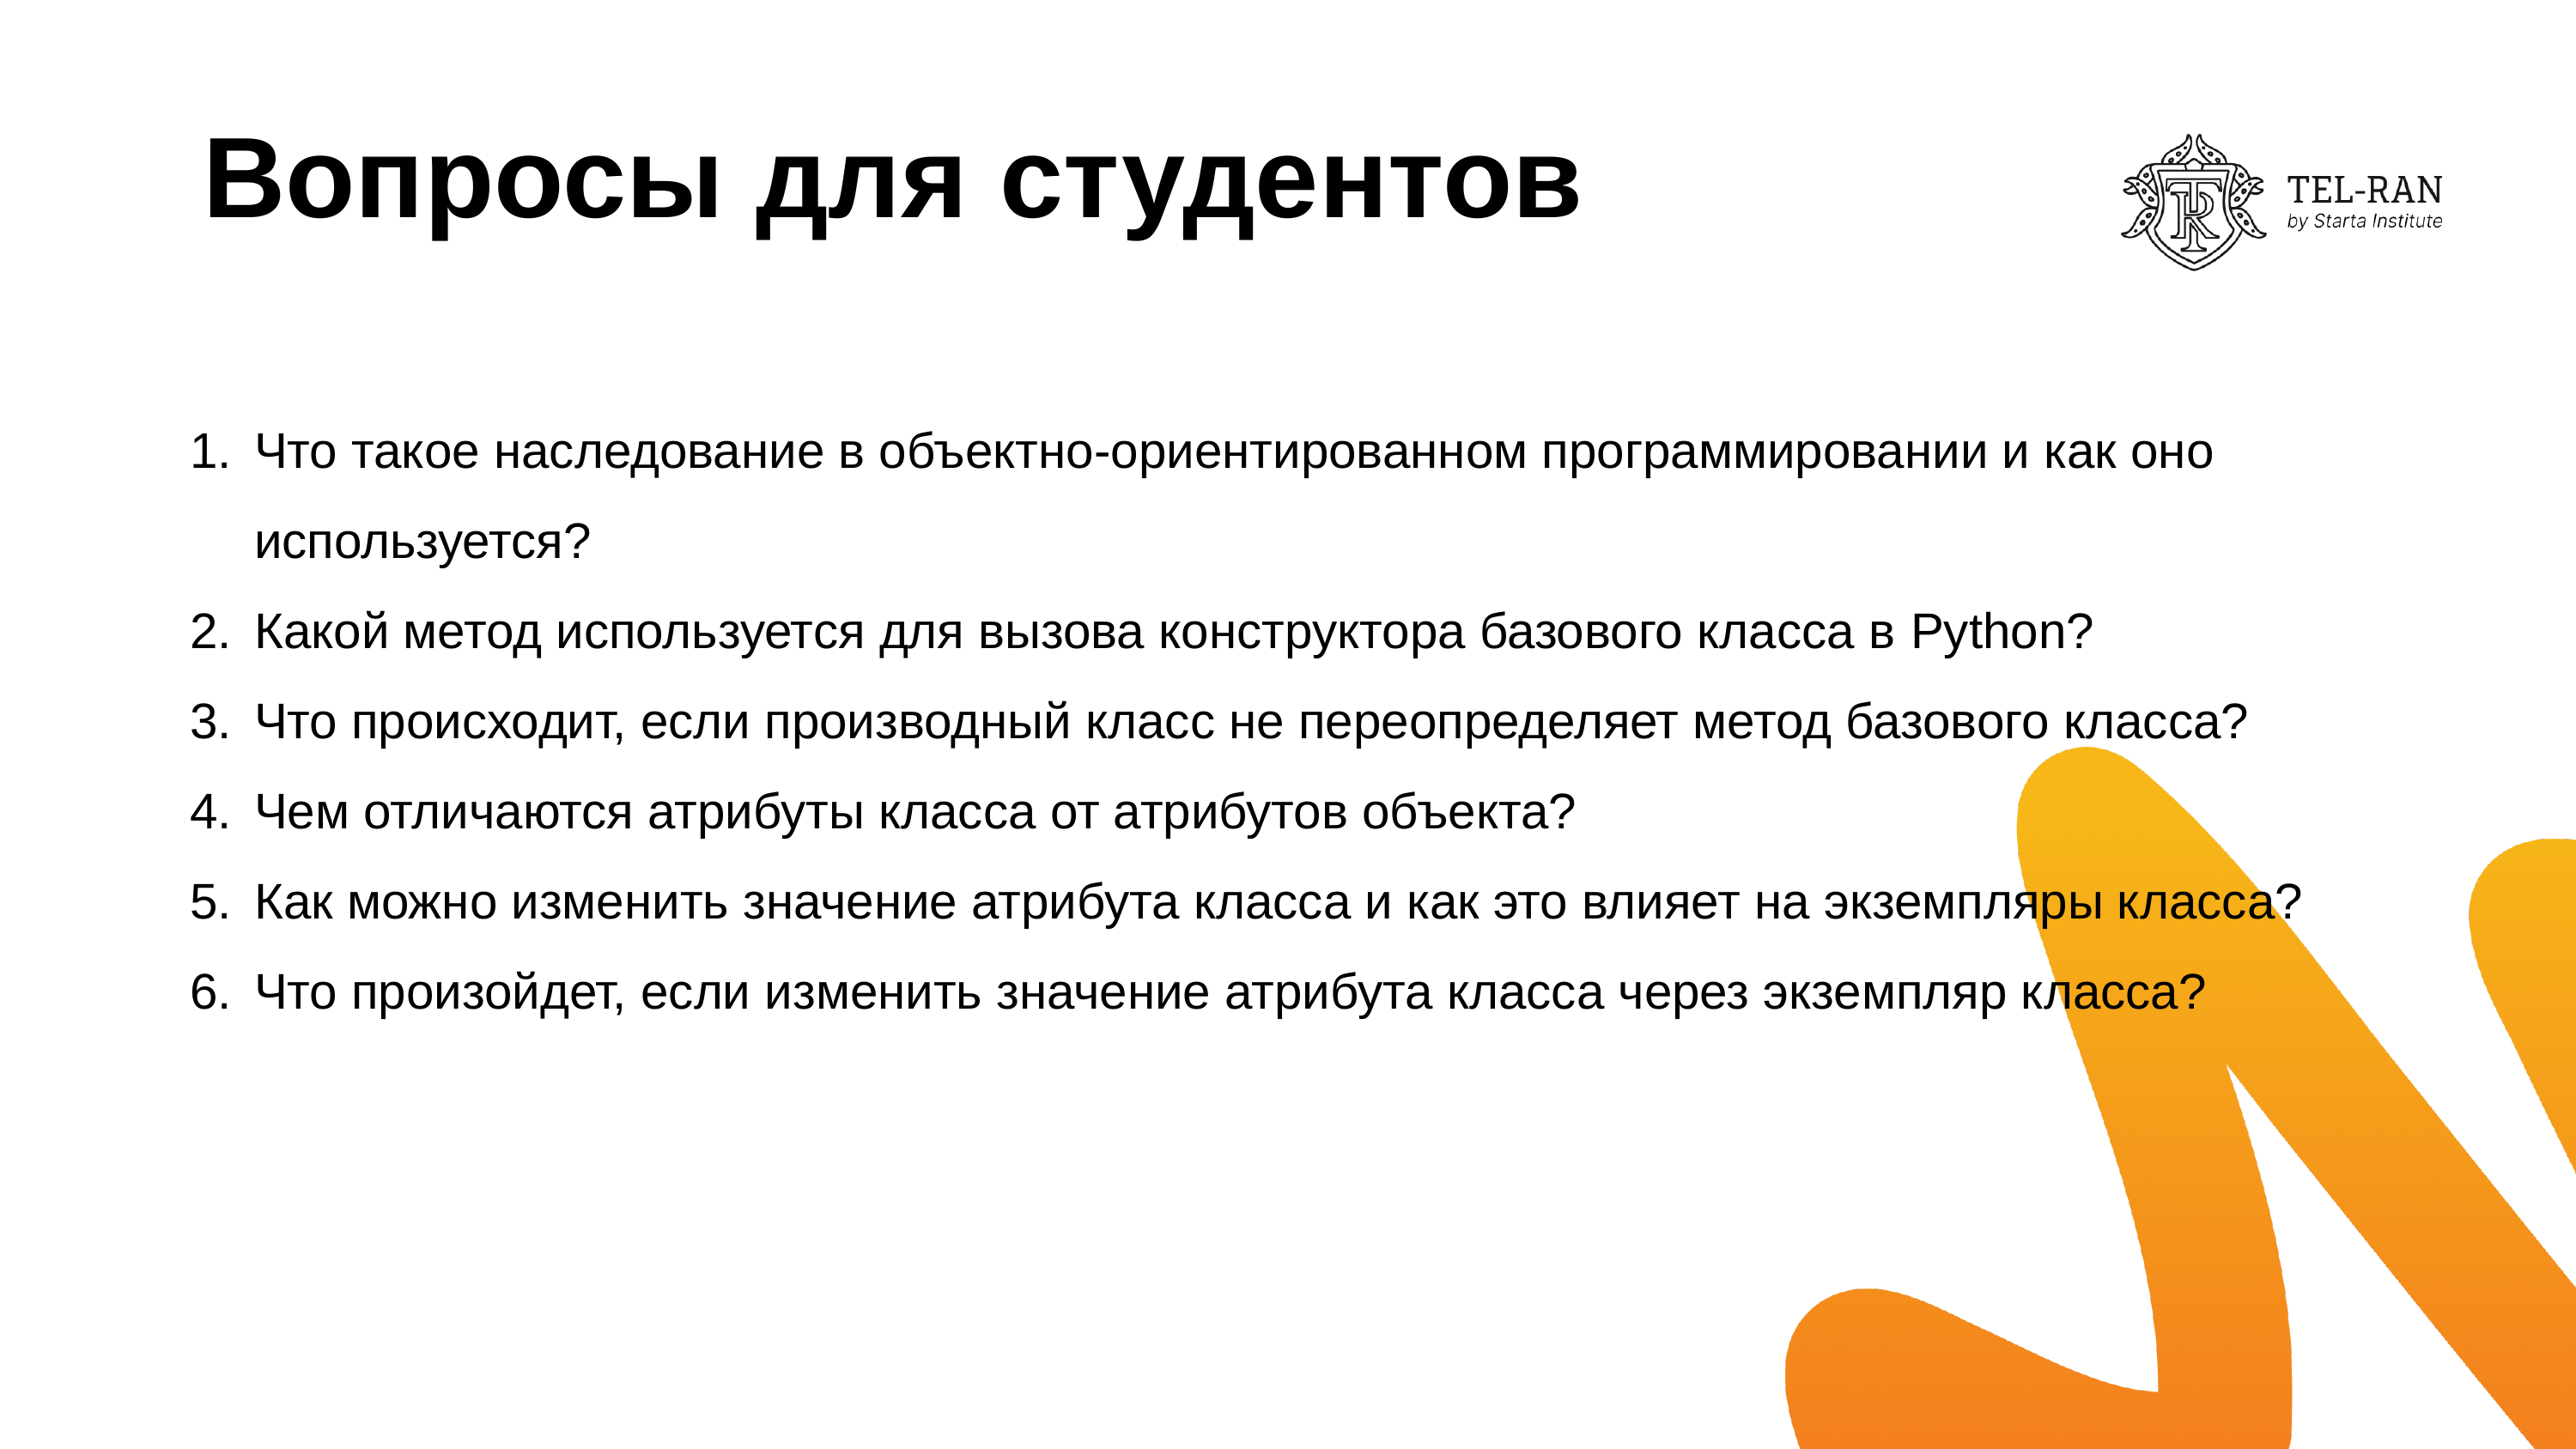

# Вопросы для студентов
Что такое наследование в объектно-ориентированном программировании и как оно используется?
Какой метод используется для вызова конструктора базового класса в Python?
Что происходит, если производный класс не переопределяет метод базового класса?
Чем отличаются атрибуты класса от атрибутов объекта?
Как можно изменить значение атрибута класса и как это влияет на экземпляры класса?
Что произойдет, если изменить значение атрибута класса через экземпляр класса?